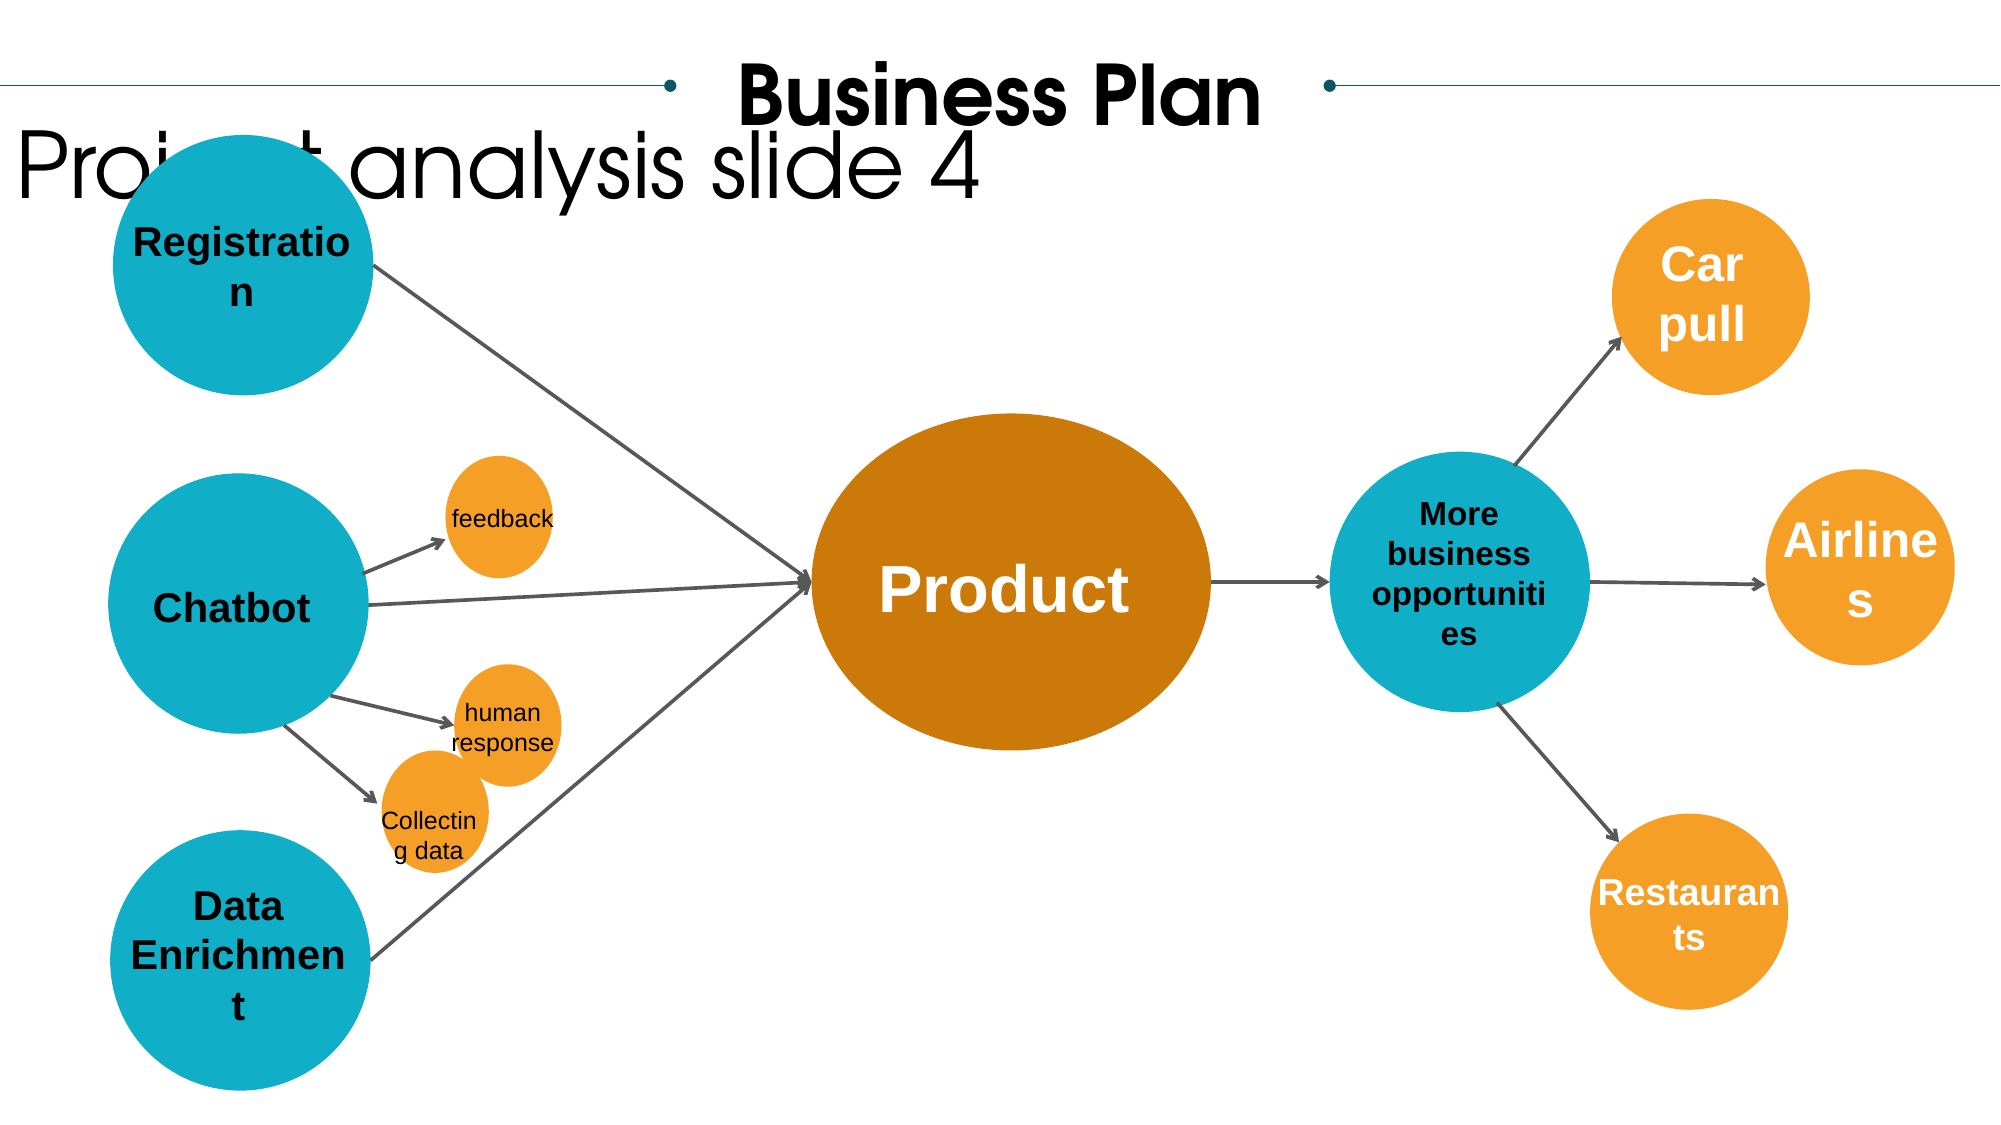

Business Plan
Project analysis slide 4

Registration
Car pull
S

feedback
More business opportunities

Airlines
Product
Chatbot

human response

Collecting data

Restaurants
Data Enrichment
Car pull